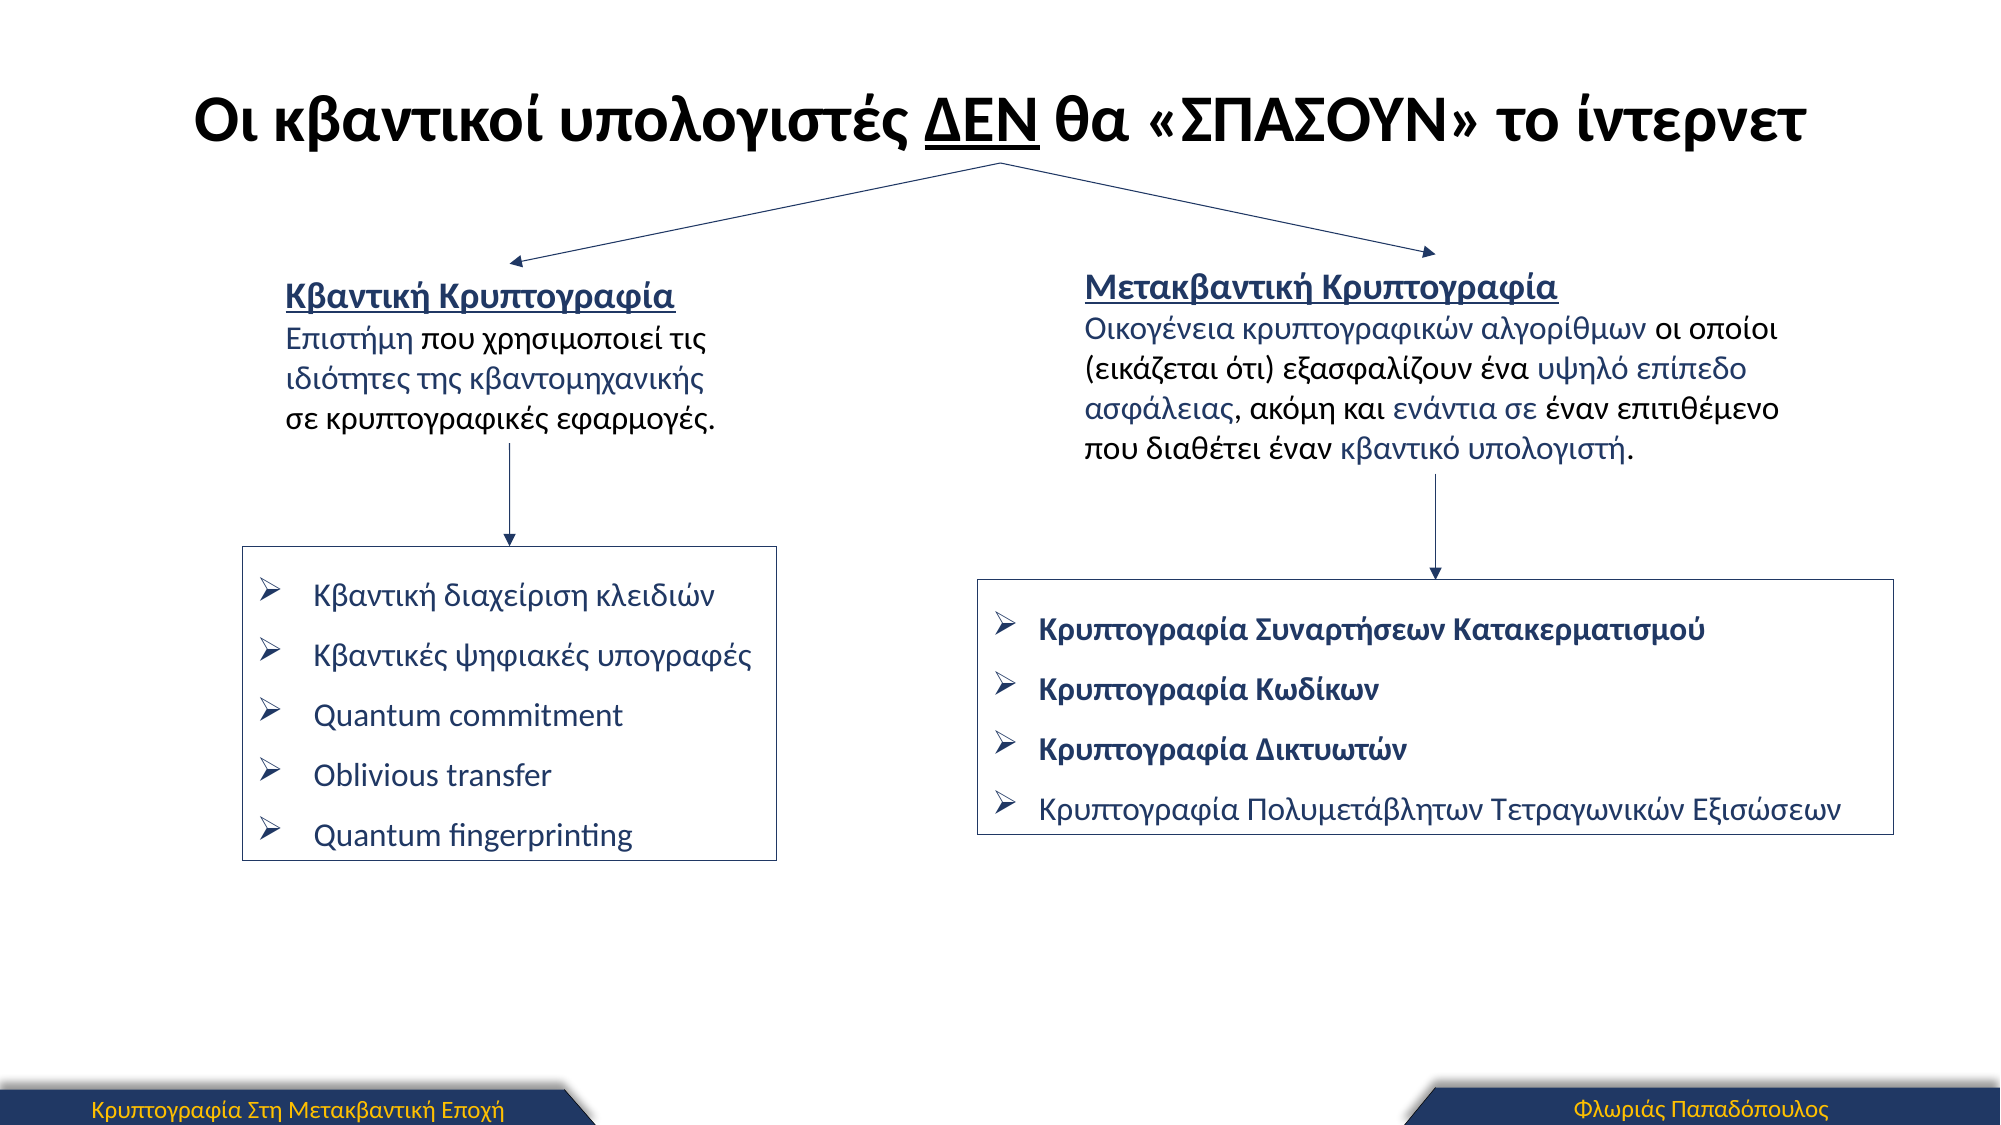

Οι κβαντικοί υπολογιστές ΔΕΝ θα «ΣΠΑΣΟΥΝ» το ίντερνετ
Μετακβαντική Κρυπτογραφία
Οικογένεια κρυπτογραφικών αλγορίθμων οι οποίοι (εικάζεται ότι) εξασφαλίζουν ένα υψηλό επίπεδο ασφάλειας, ακόμη και ενάντια σε έναν επιτιθέμενο που διαθέτει έναν κβαντικό υπολογιστή.
Κβαντική Κρυπτογραφία
Επιστήμη που χρησιμοποιεί τις ιδιότητες της κβαντομηχανικής σε κρυπτογραφικές εφαρμογές.
Κβαντική διαχείριση κλειδιών
Κβαντικές ψηφιακές υπογραφές
Quantum commitment
Oblivious transfer
Quantum fingerprinting
Κρυπτογραφία Συναρτήσεων Κατακερματισμού
Κρυπτογραφία Κωδίκων
Κρυπτογραφία Δικτυωτών
Κρυπτογραφία Πολυμετάβλητων Τετραγωνικών Εξισώσεων
Φλωριάς Παπαδόπουλος
Κρυπτογραφία Στη Μετακβαντική Εποχή